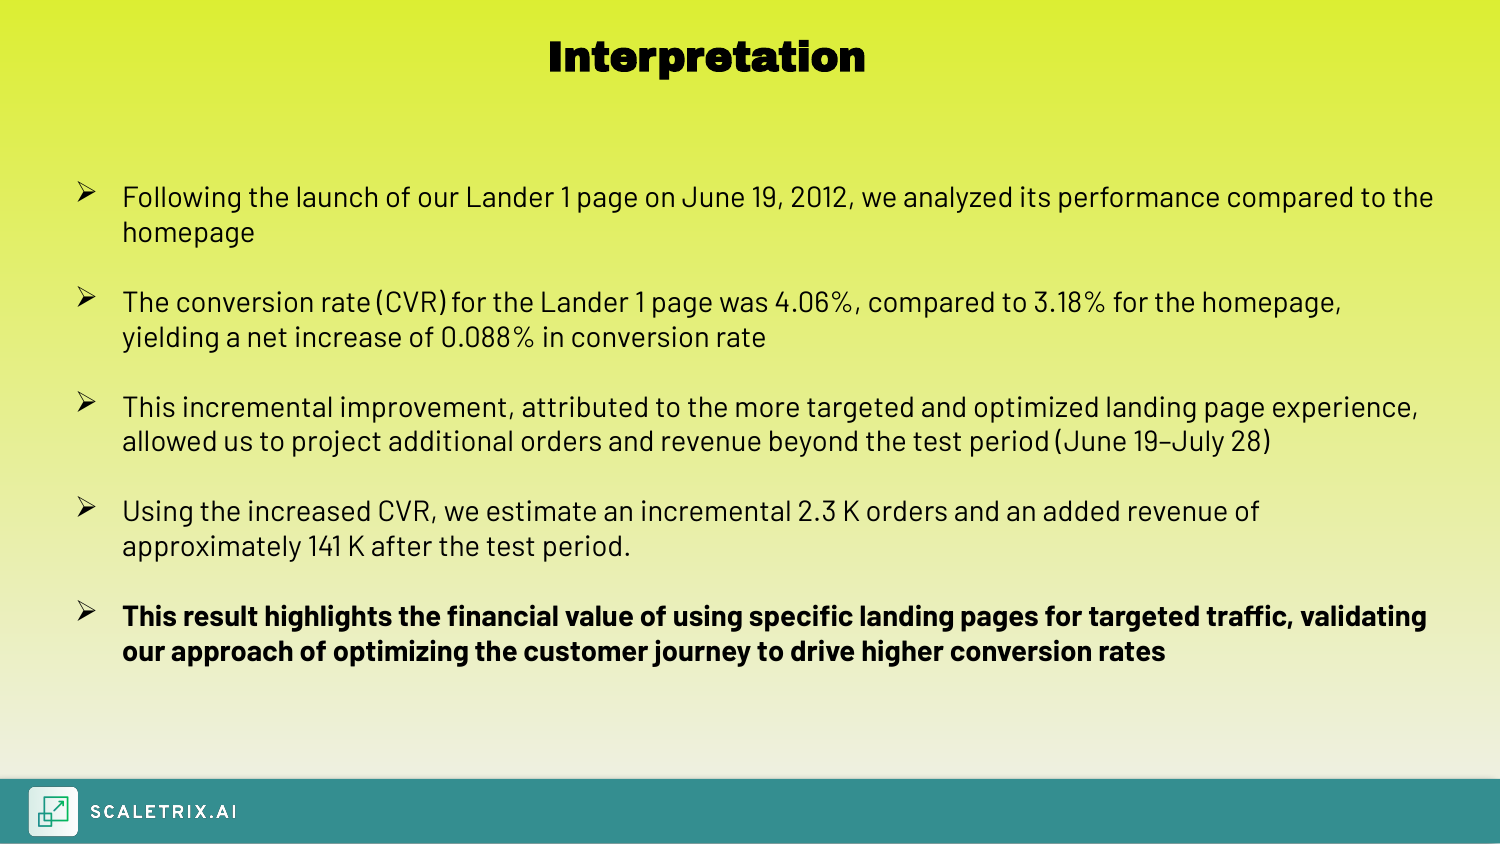

Interpretation
Following the launch of our Lander 1 page on June 19, 2012, we analyzed its performance compared to the homepage

The conversion rate (CVR) for the Lander 1 page was 4.06%, compared to 3.18% for the homepage, yielding a net increase of 0.088% in conversion rate

This incremental improvement, attributed to the more targeted and optimized landing page experience, allowed us to project additional orders and revenue beyond the test period (June 19–July 28)

Using the increased CVR, we estimate an incremental 2.3 K orders and an added revenue of approximately 141 K after the test period.

This result highlights the financial value of using specific landing pages for targeted traffic, validating our approach of optimizing the customer journey to drive higher conversion rates